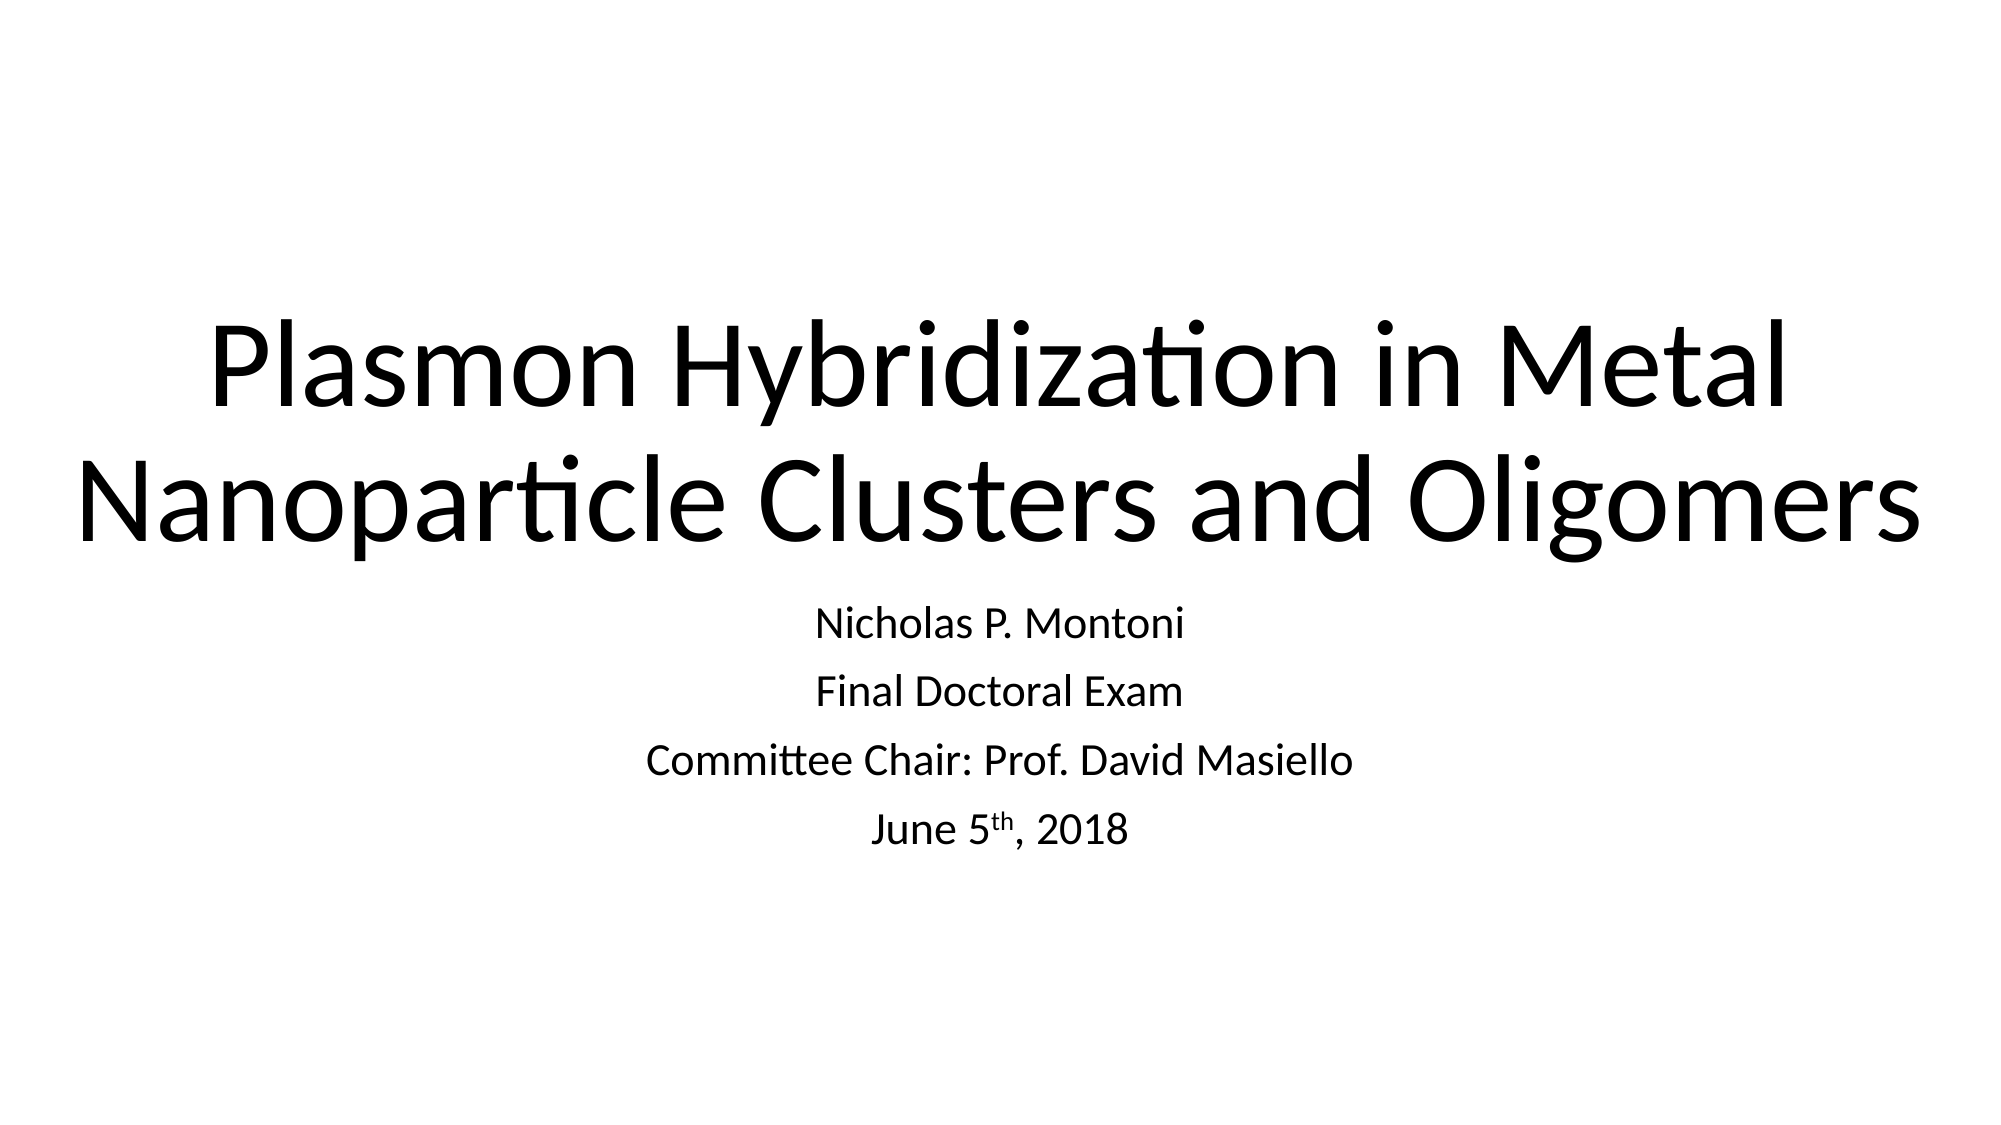

# Plasmon Hybridization in Metal Nanoparticle Clusters and Oligomers
Nicholas P. Montoni
Final Doctoral Exam
Committee Chair: Prof. David Masiello
June 5th, 2018